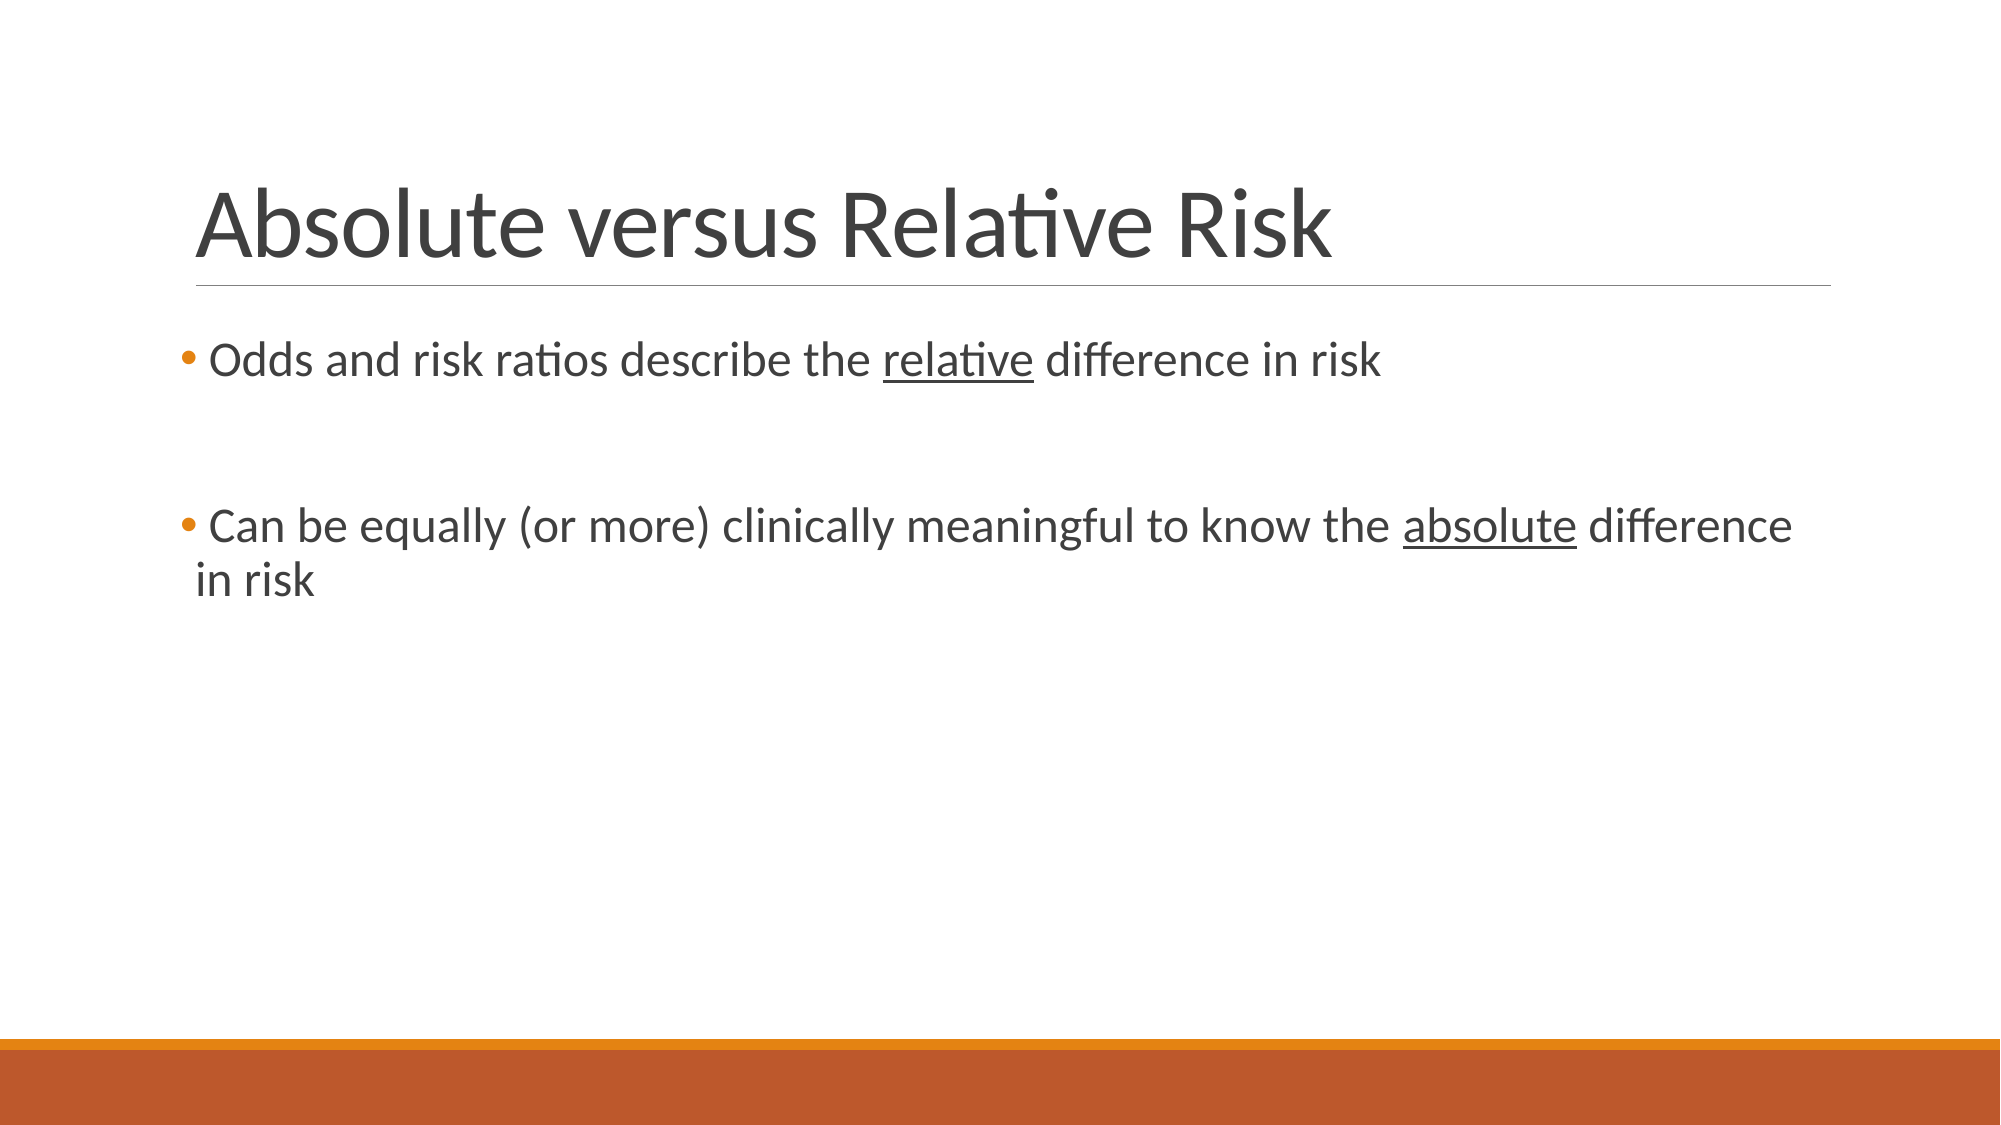

# Absolute versus Relative Risk
 Odds and risk ratios describe the relative difference in risk

 Can be equally (or more) clinically meaningful to know the absolute difference in risk